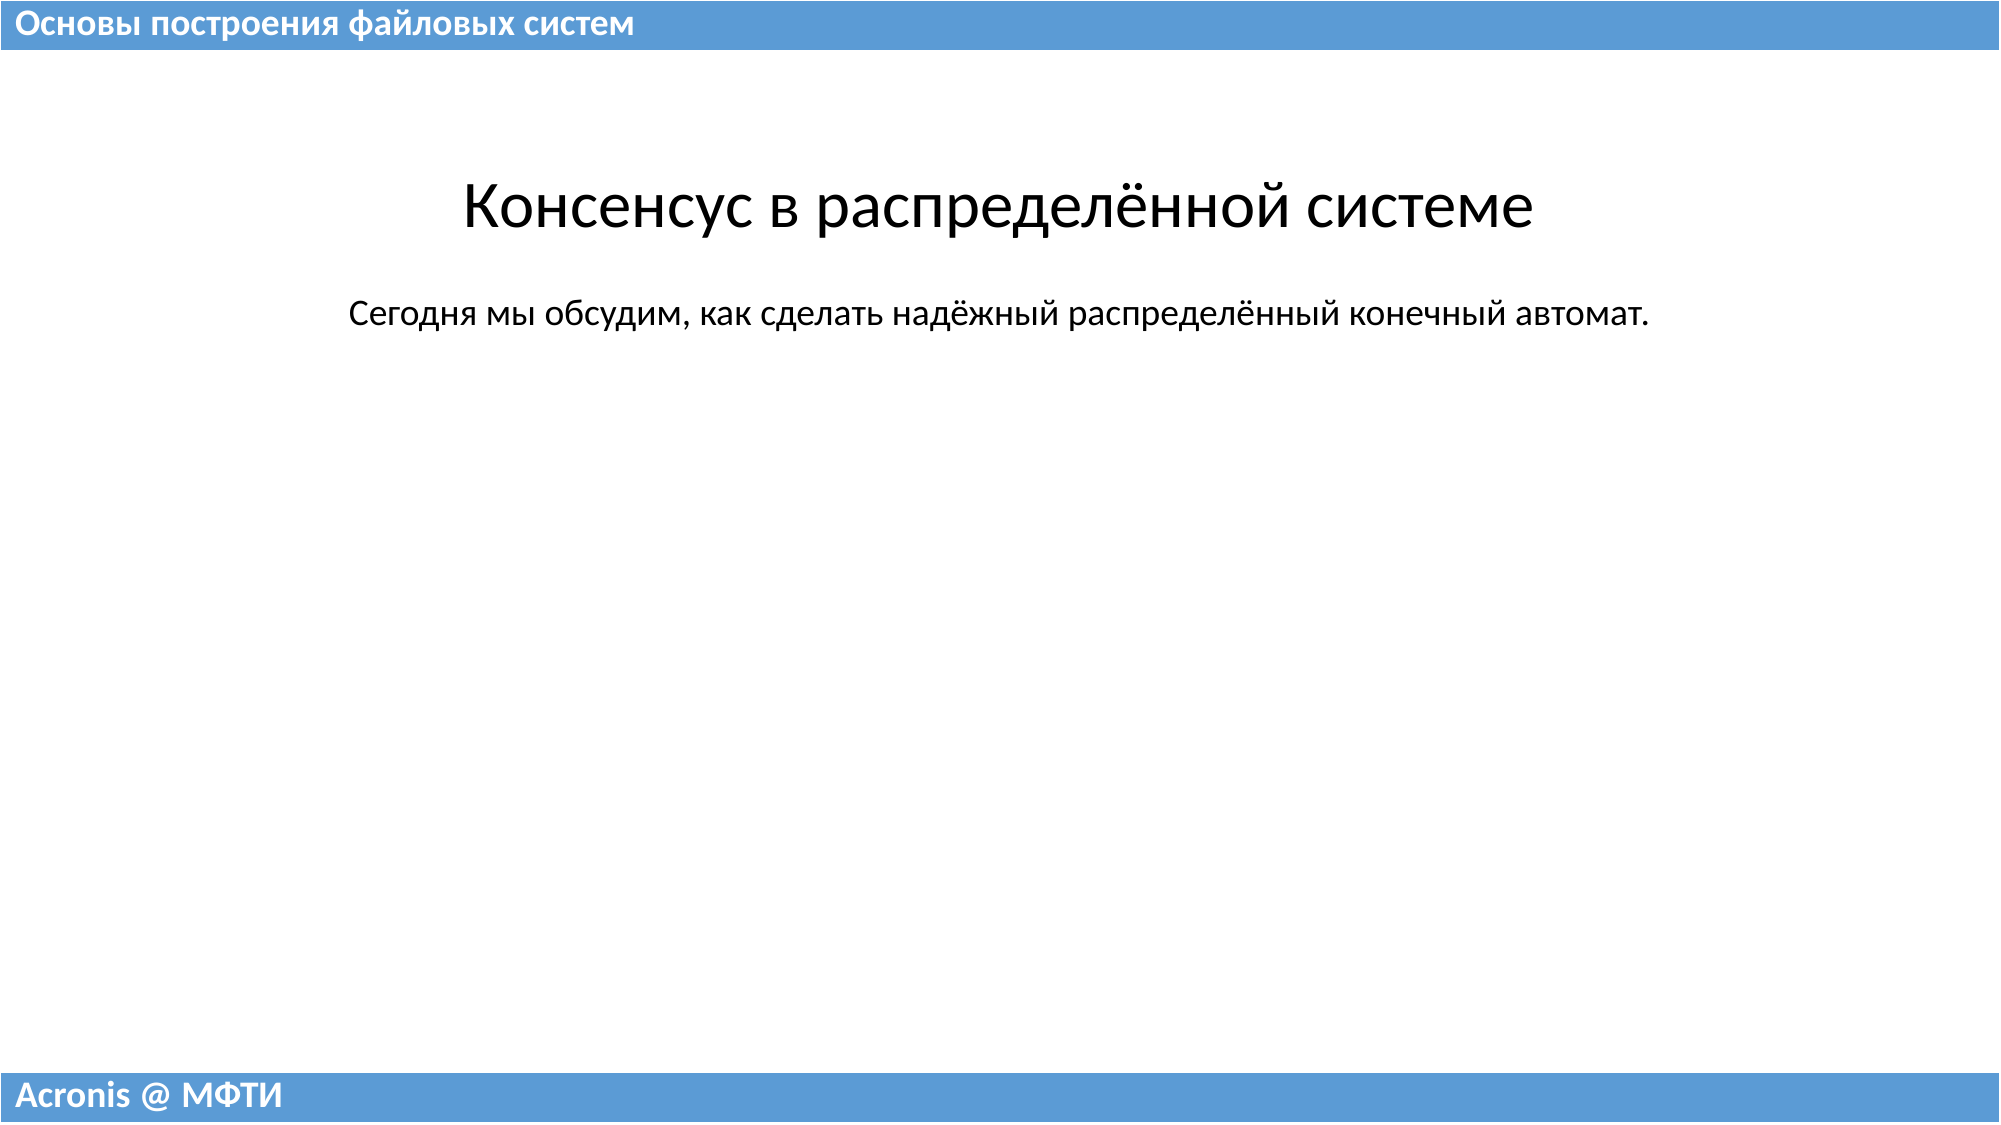

| Основы построения файловых систем |
| --- |
| Консенсус в распределённой системе |
| --- |
| Сегодня мы обсудим, как сделать надёжный распределённый конечный автомат. |
| Acronis @ МФТИ |
| --- |